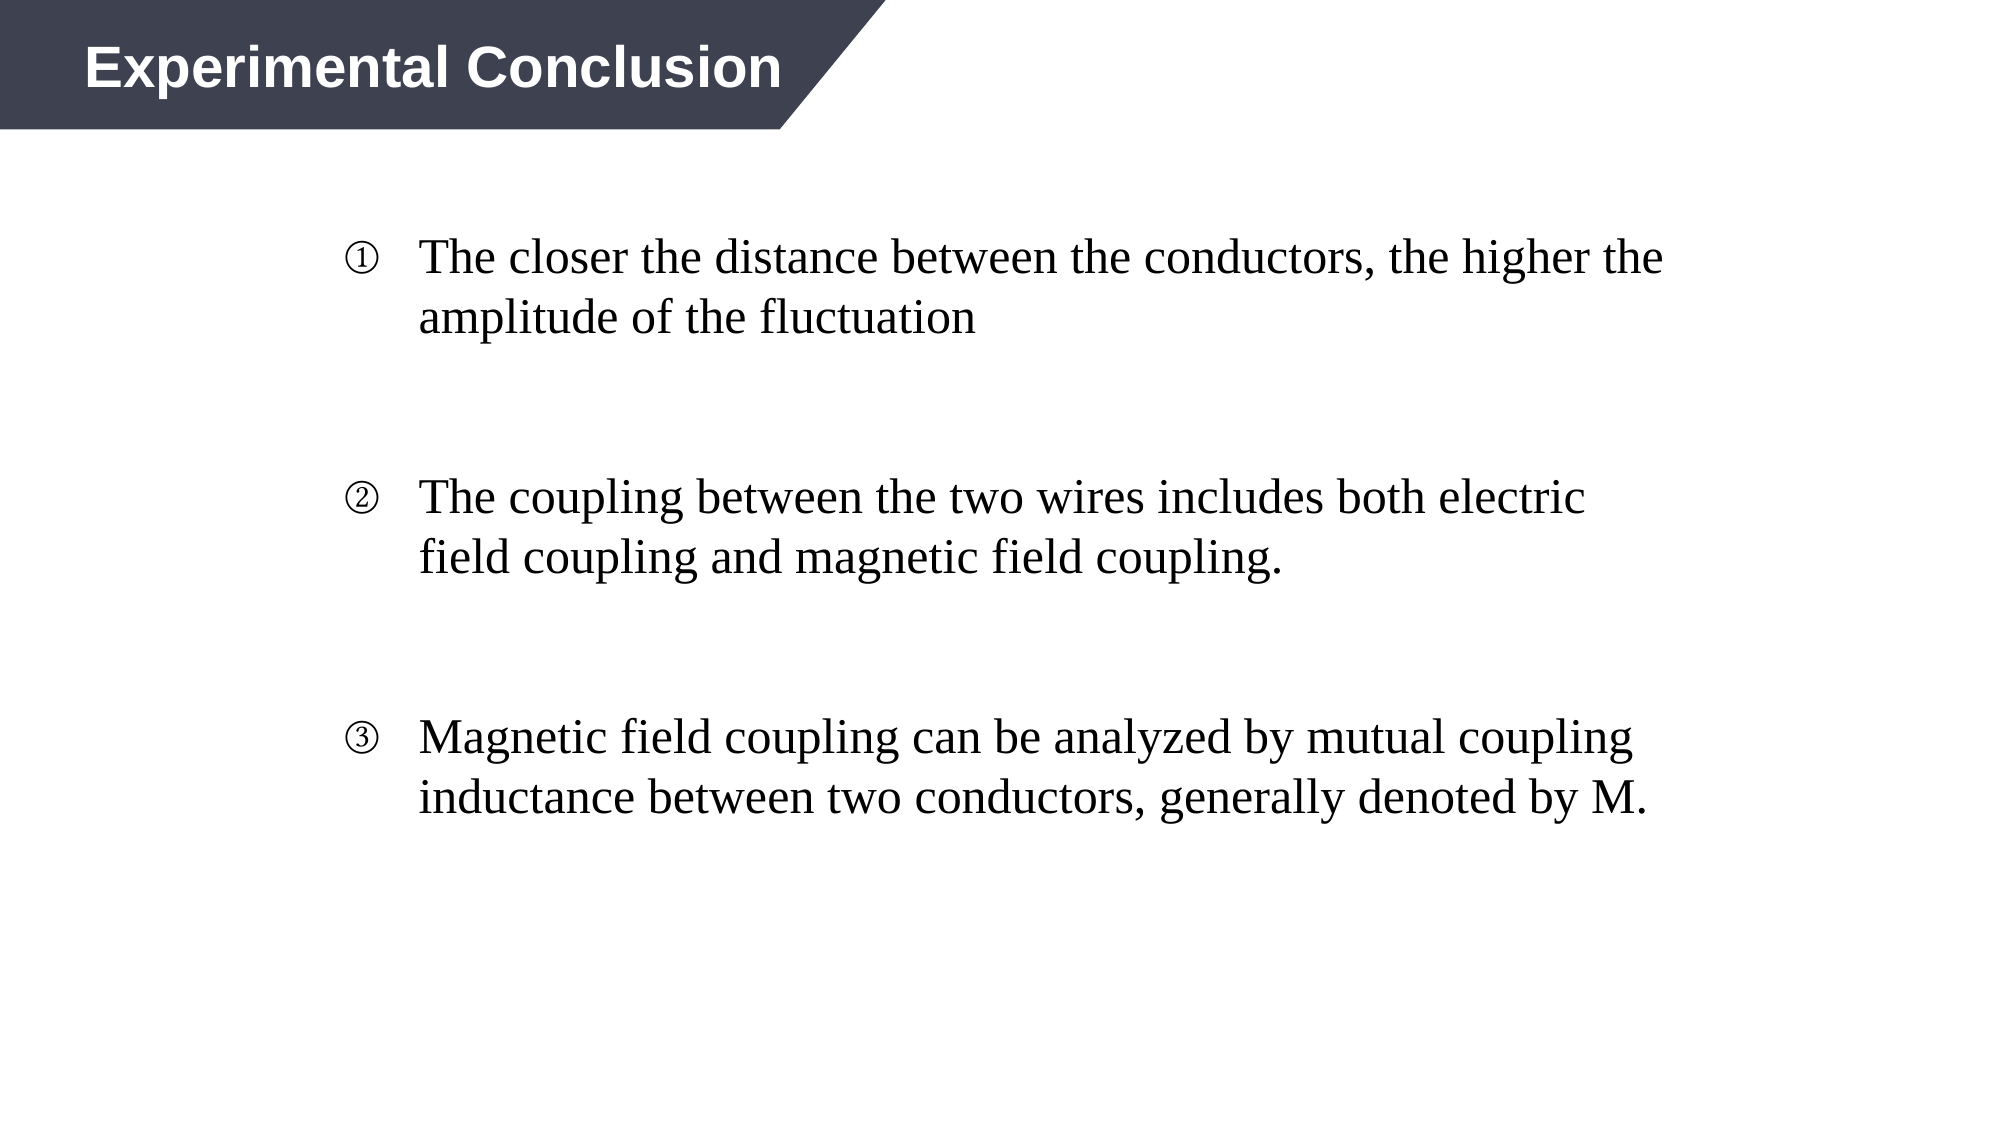

Experimental Conclusion
The closer the distance between the conductors, the higher the amplitude of the fluctuation

The coupling between the two wires includes both electric field coupling and magnetic field coupling.

Magnetic field coupling can be analyzed by mutual coupling inductance between two conductors, generally denoted by M.